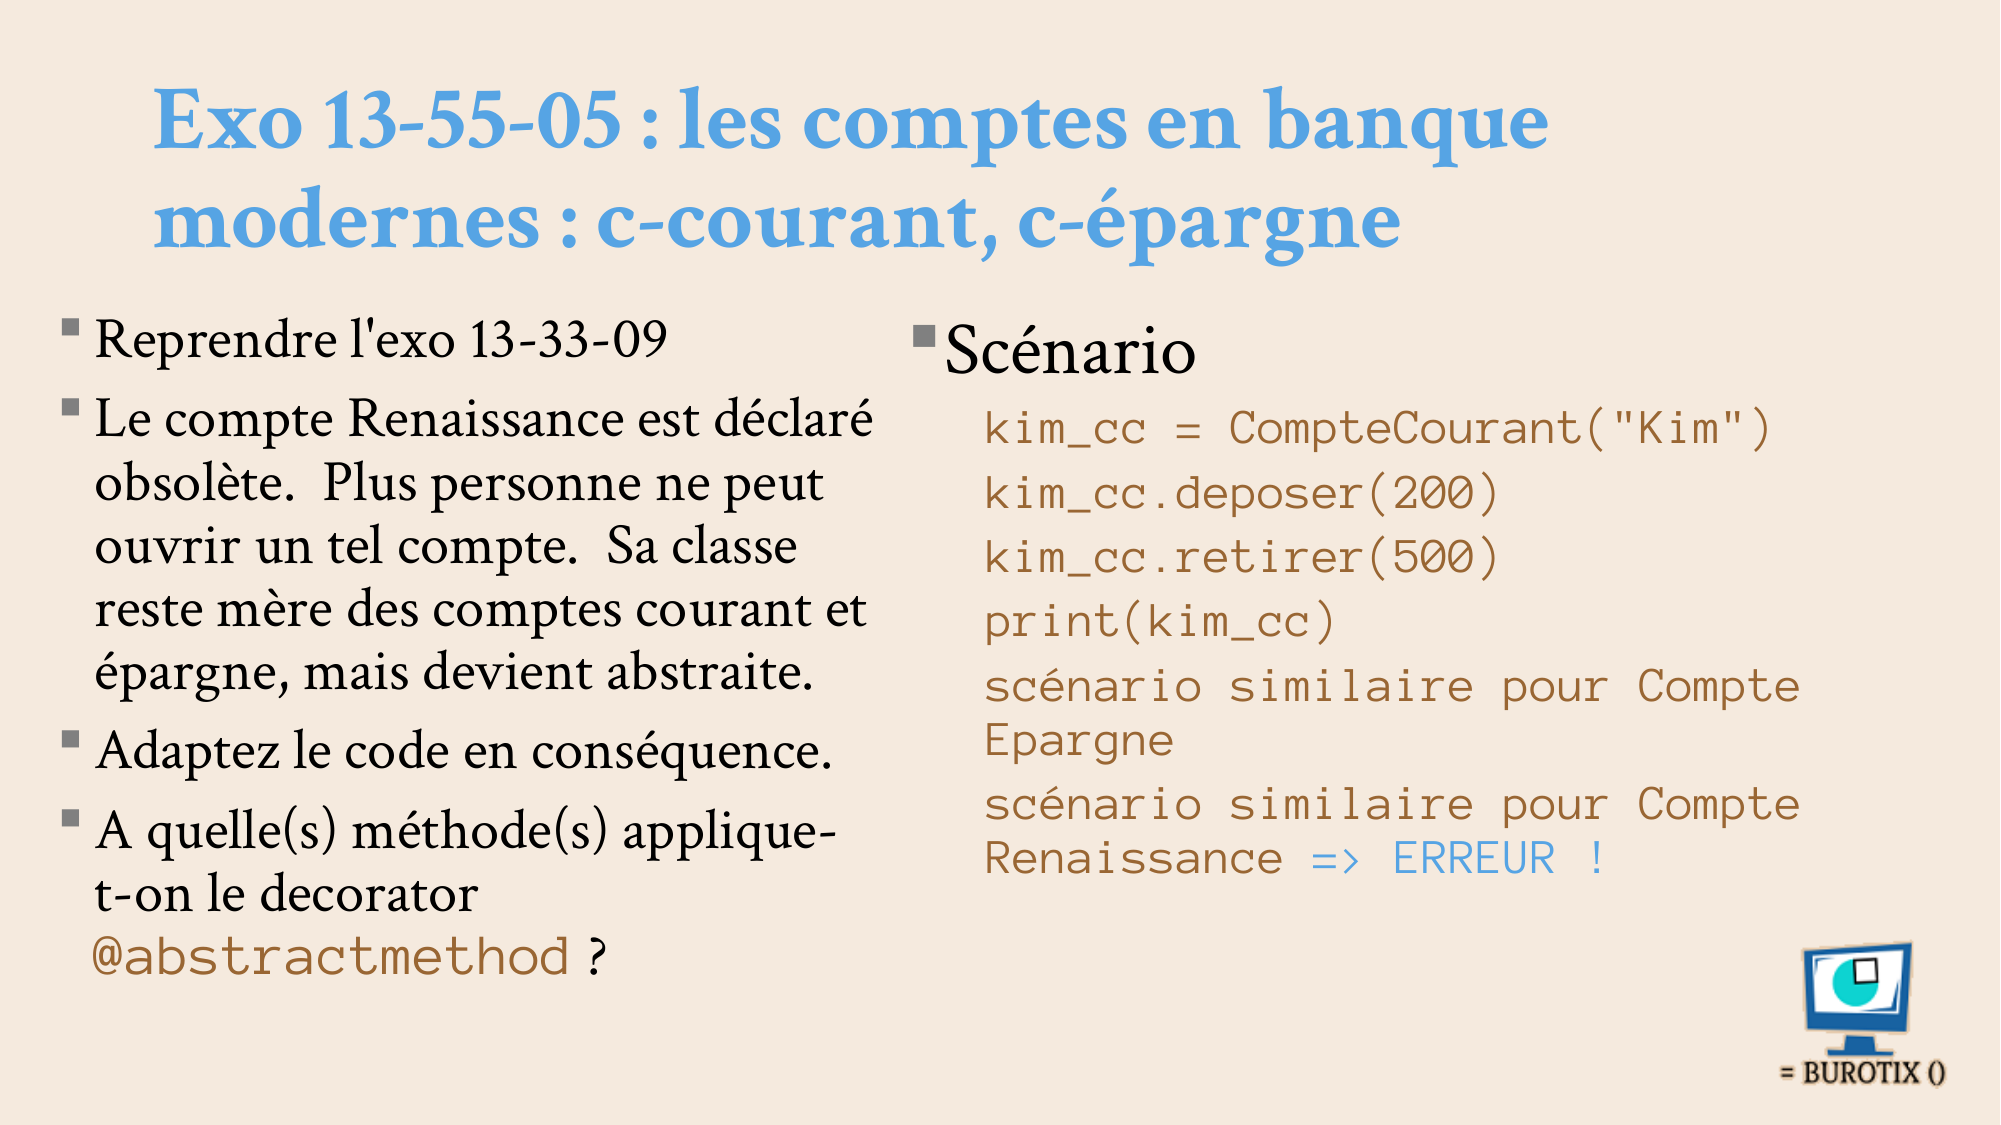

# Exo 13-55-05 : les comptes en banque modernes : c-courant, c-épargne
Reprendre l'exo 13-33-09
Le compte Renaissance est déclaré obsolète.  Plus personne ne peut ouvrir un tel compte.  Sa classe reste mère des comptes courant et épargne, mais devient abstraite.
Adaptez le code en conséquence.
A quelle(s) méthode(s) applique-t-on le decorator @abstractmethod ?
Scénario
kim_cc = CompteCourant("Kim")
kim_cc.deposer(200)
kim_cc.retirer(500)
print(kim_cc)
scénario similaire pour Compte Epargne
scénario similaire pour Compte Renaissance => ERREUR !